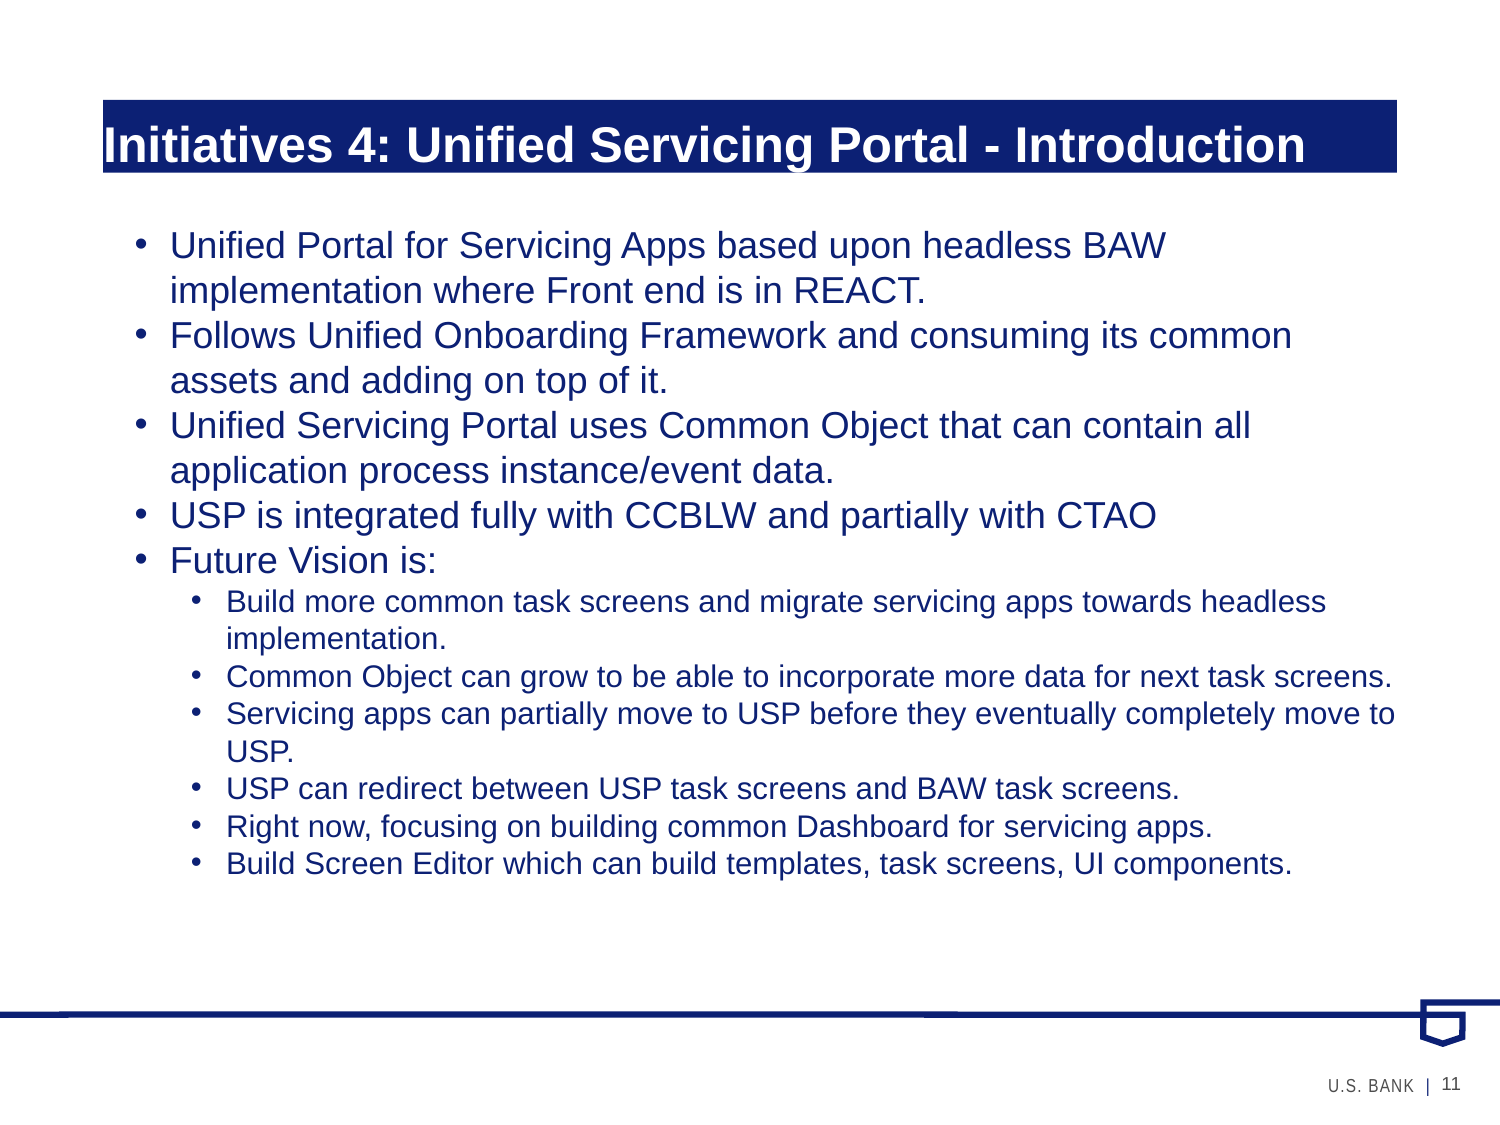

# Initiatives 4: Unified Servicing Portal - Introduction
Unified Portal for Servicing Apps based upon headless BAW implementation where Front end is in REACT.
Follows Unified Onboarding Framework and consuming its common assets and adding on top of it.
Unified Servicing Portal uses Common Object that can contain all application process instance/event data.
USP is integrated fully with CCBLW and partially with CTAO
Future Vision is:
Build more common task screens and migrate servicing apps towards headless implementation.
Common Object can grow to be able to incorporate more data for next task screens.
Servicing apps can partially move to USP before they eventually completely move to USP.
USP can redirect between USP task screens and BAW task screens.
Right now, focusing on building common Dashboard for servicing apps.
Build Screen Editor which can build templates, task screens, UI components.